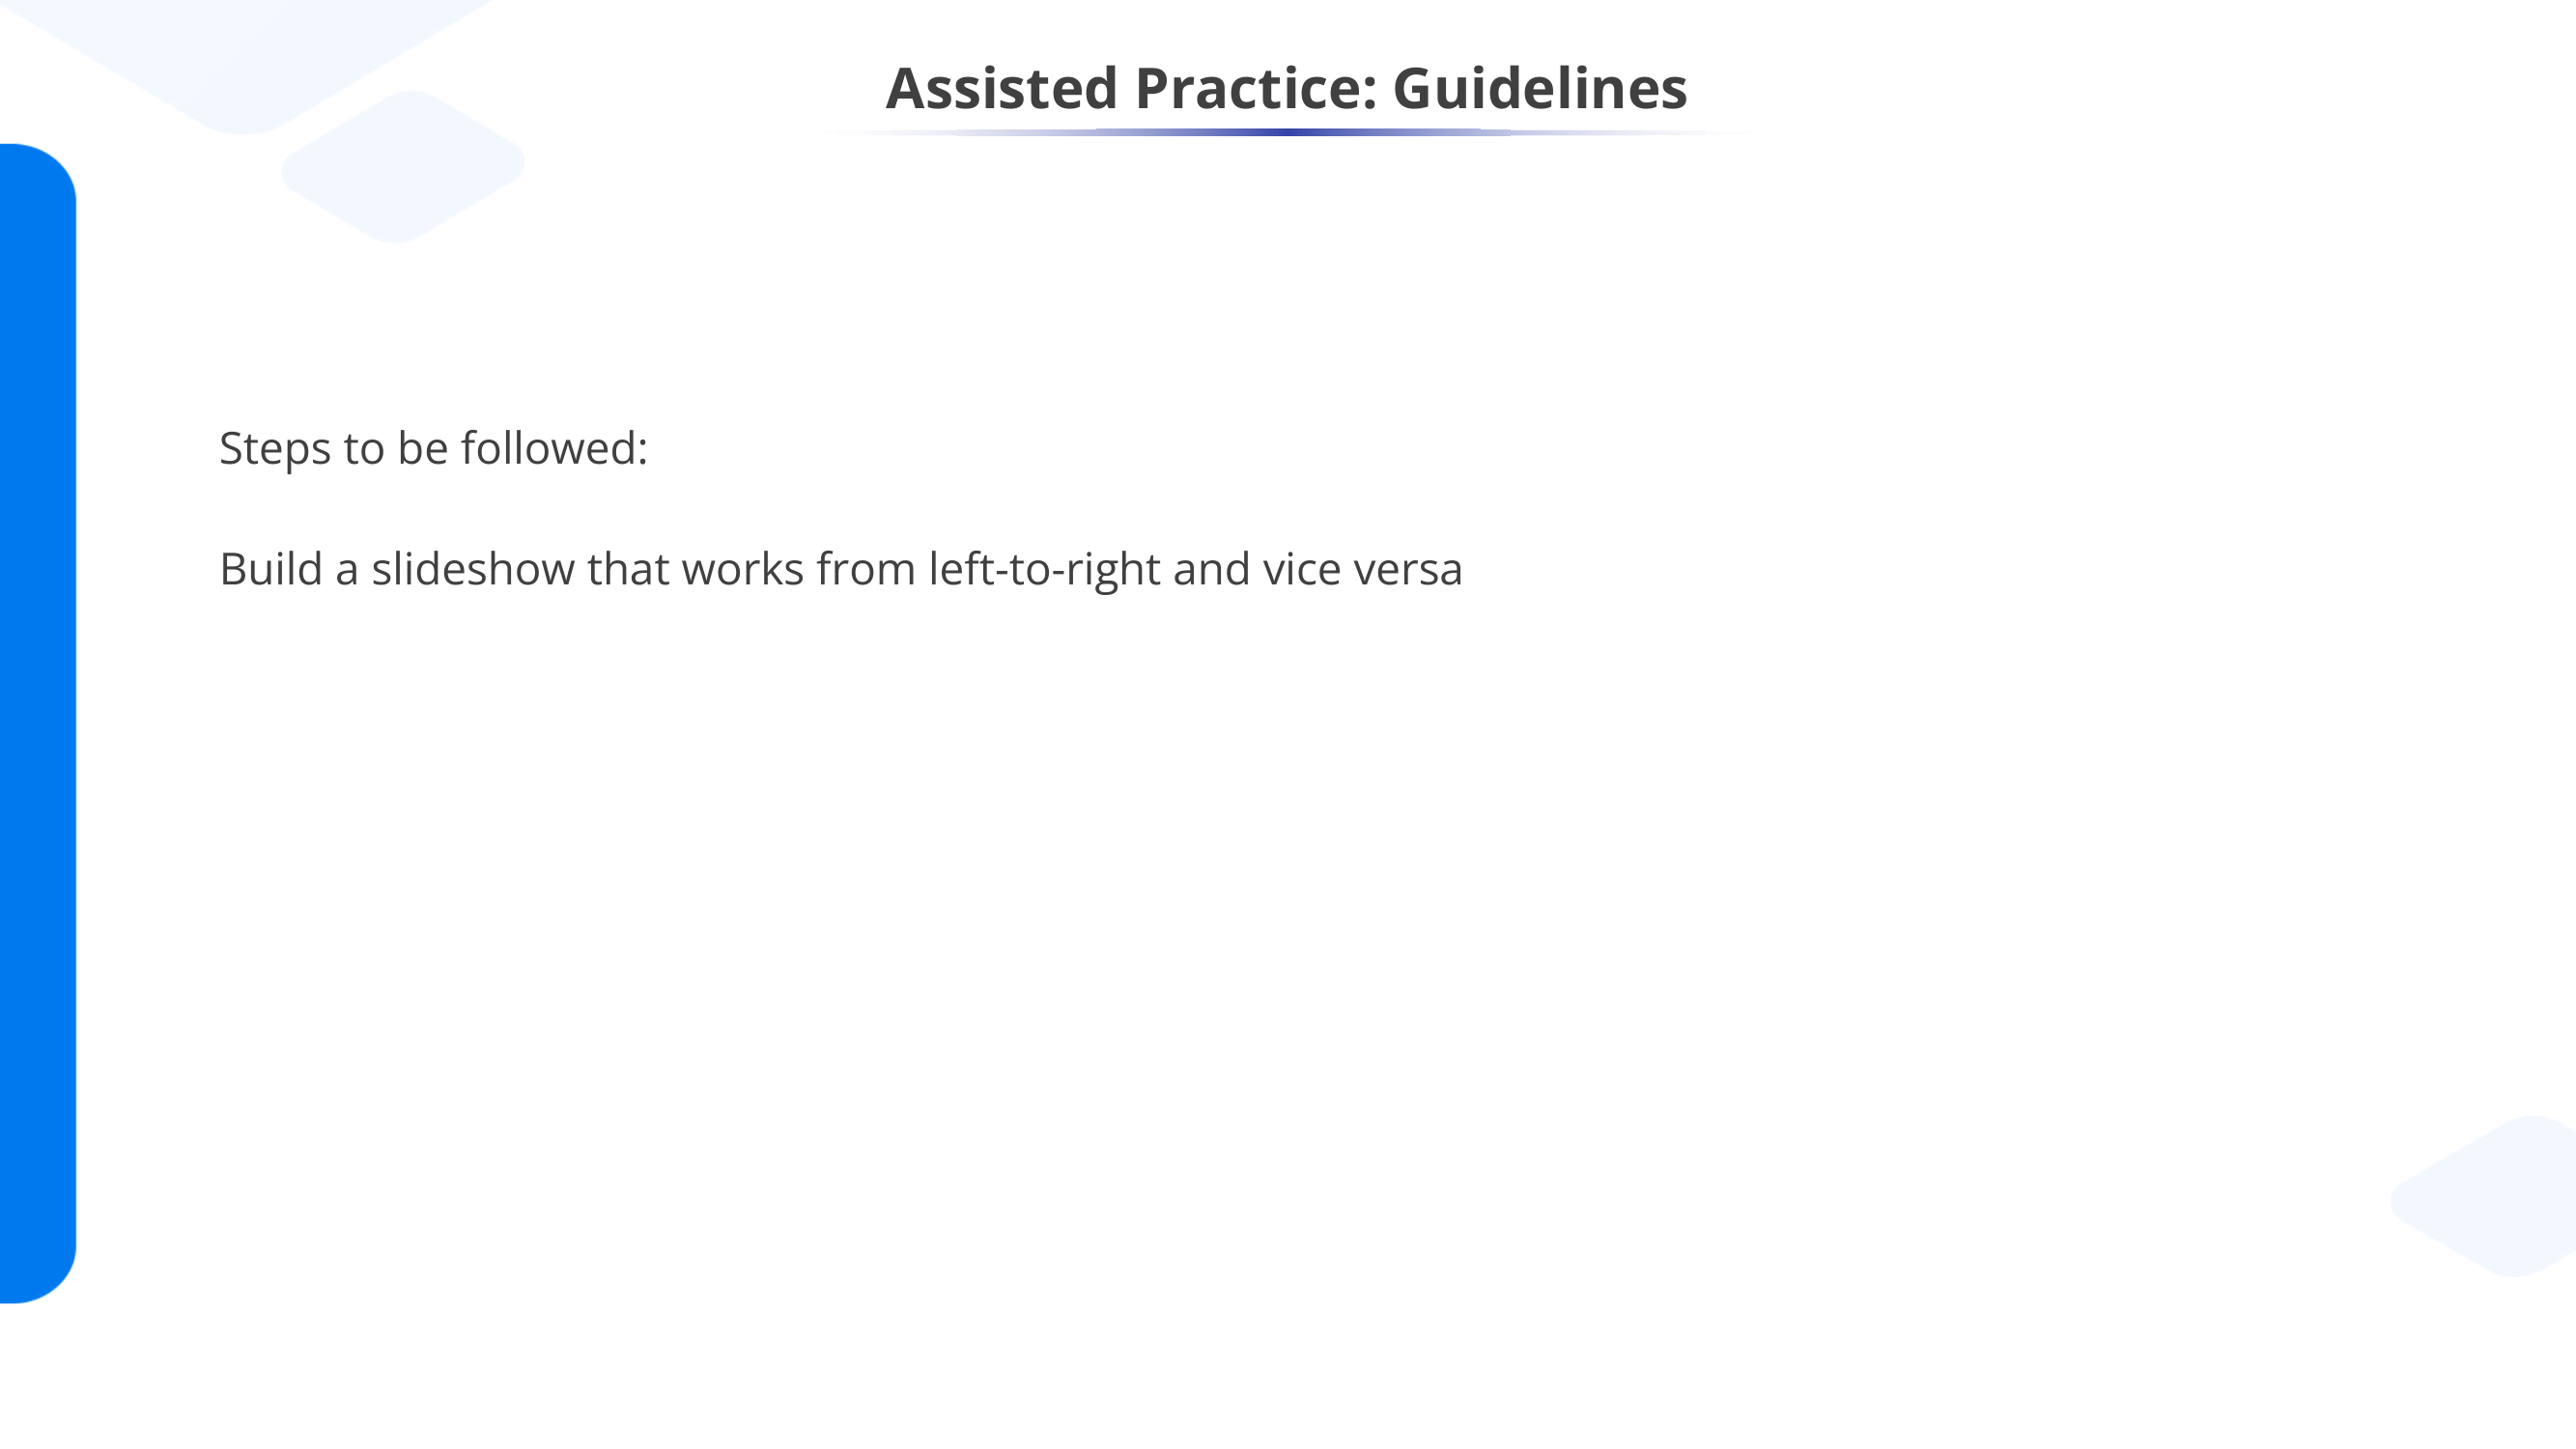

# Assisted Practice: Guidelines

Steps to be followed:

Build a slideshow that works from left-to-right and vice versa